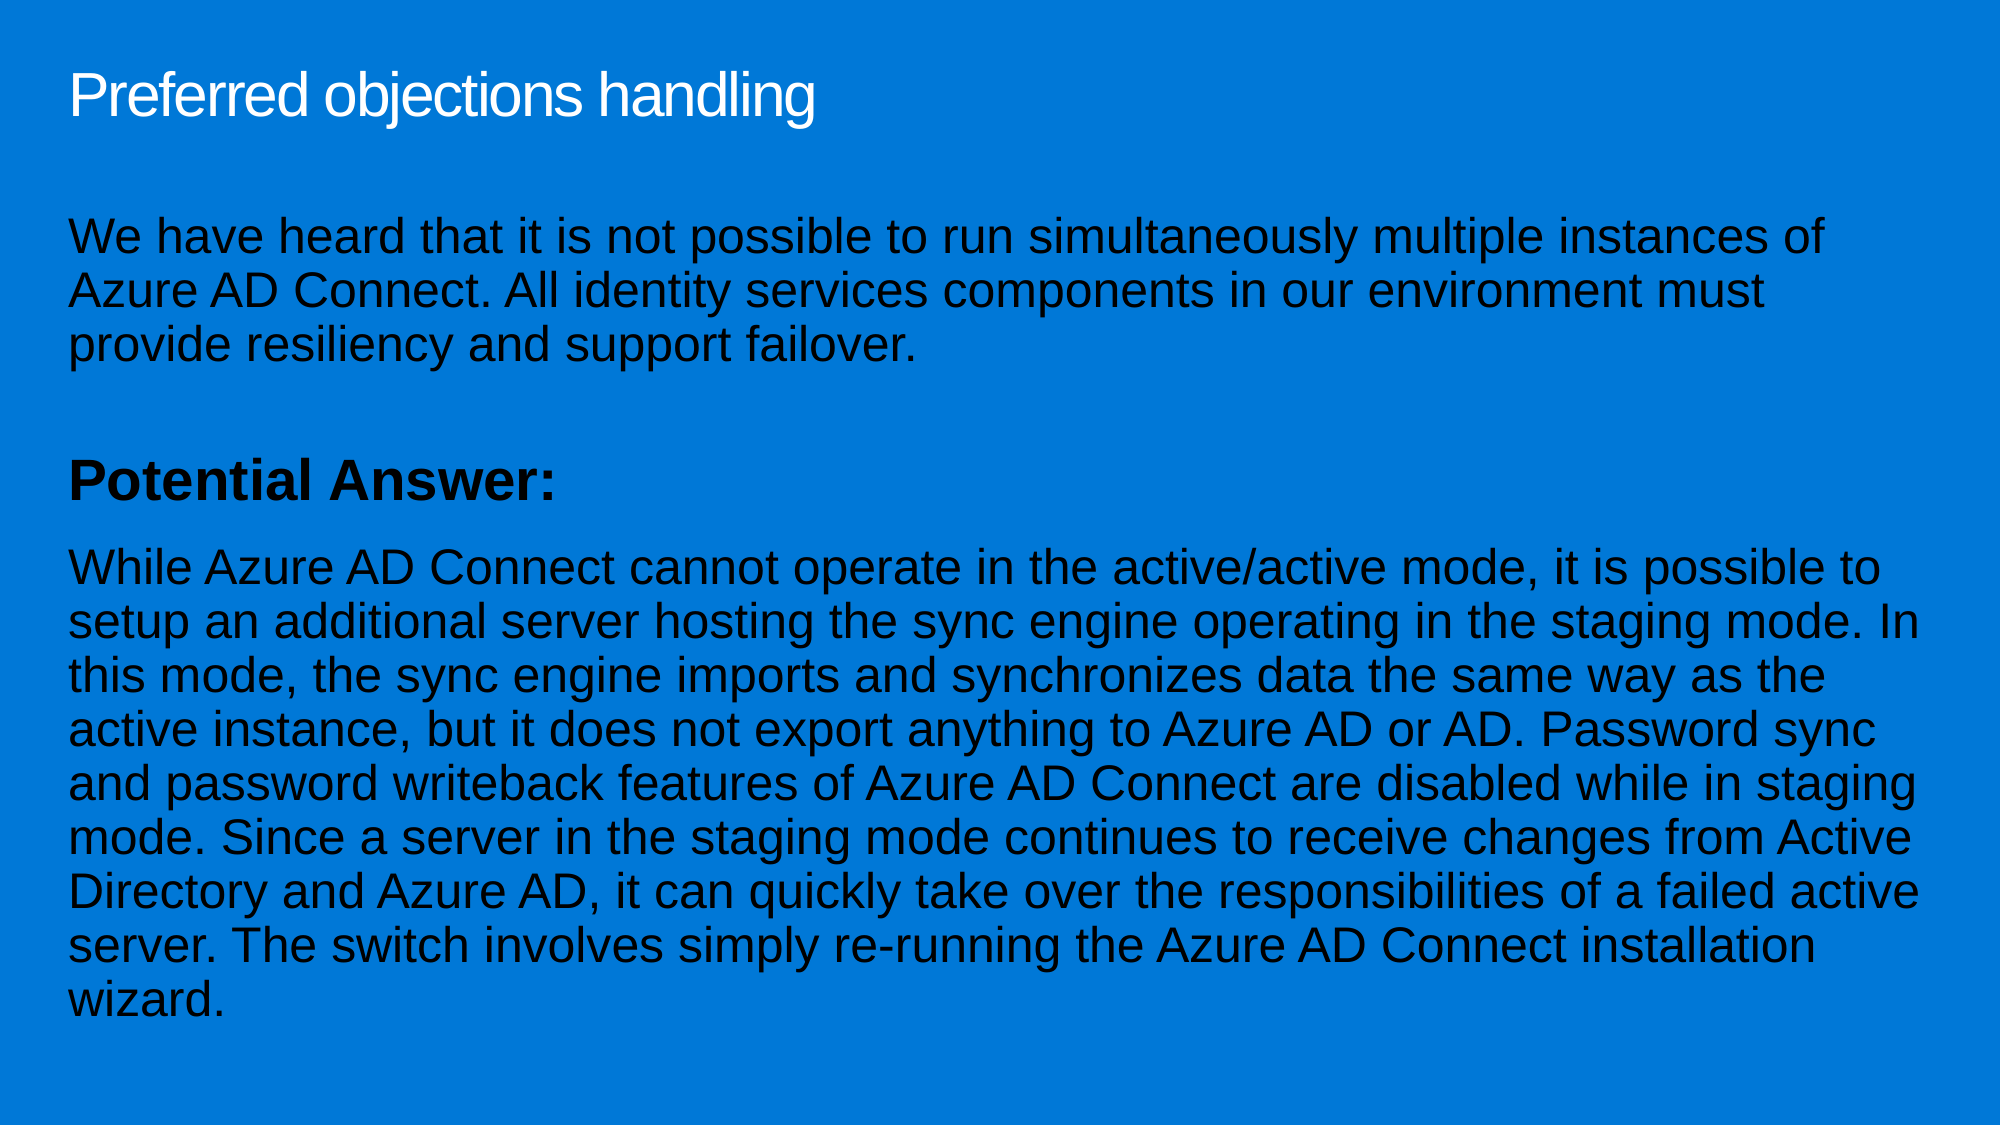

# Preferred objections handling
We have heard that it is not possible to run simultaneously multiple instances of Azure AD Connect. All identity services components in our environment must provide resiliency and support failover.

Potential Answer:
While Azure AD Connect cannot operate in the active/active mode, it is possible to setup an additional server hosting the sync engine operating in the staging mode. In this mode, the sync engine imports and synchronizes data the same way as the active instance, but it does not export anything to Azure AD or AD. Password sync and password writeback features of Azure AD Connect are disabled while in staging mode. Since a server in the staging mode continues to receive changes from Active Directory and Azure AD, it can quickly take over the responsibilities of a failed active server. The switch involves simply re-running the Azure AD Connect installation wizard.